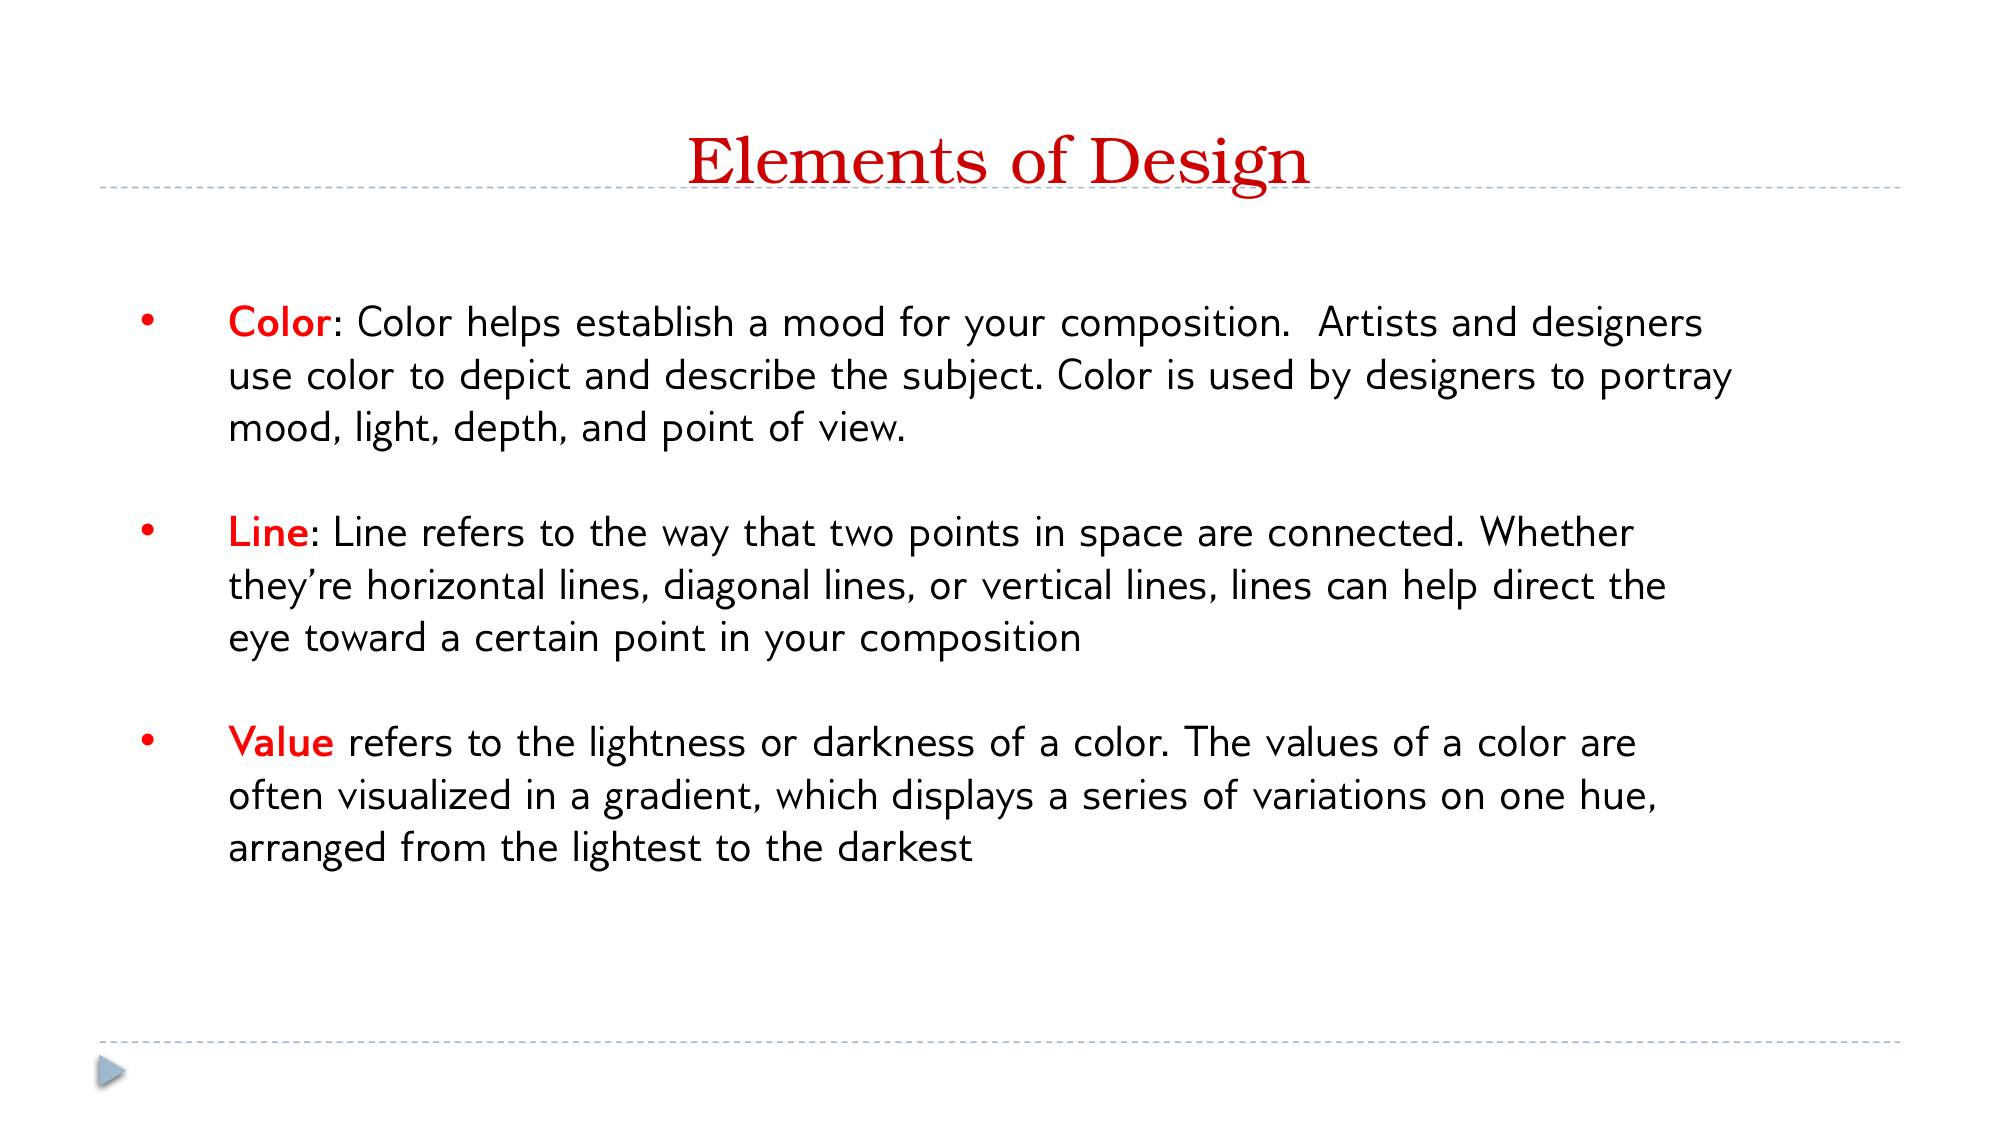

# Elements of Design
Color: Color helps establish a mood for your composition.  Artists and designers use color to depict and describe the subject. Color is used by designers to portray mood, light, depth, and point of view.

Line: Line refers to the way that two points in space are connected. Whether they’re horizontal lines, diagonal lines, or vertical lines, lines can help direct the eye toward a certain point in your composition

Value refers to the lightness or darkness of a color. The values of a color are often visualized in a gradient, which displays a series of variations on one hue, arranged from the lightest to the darkest